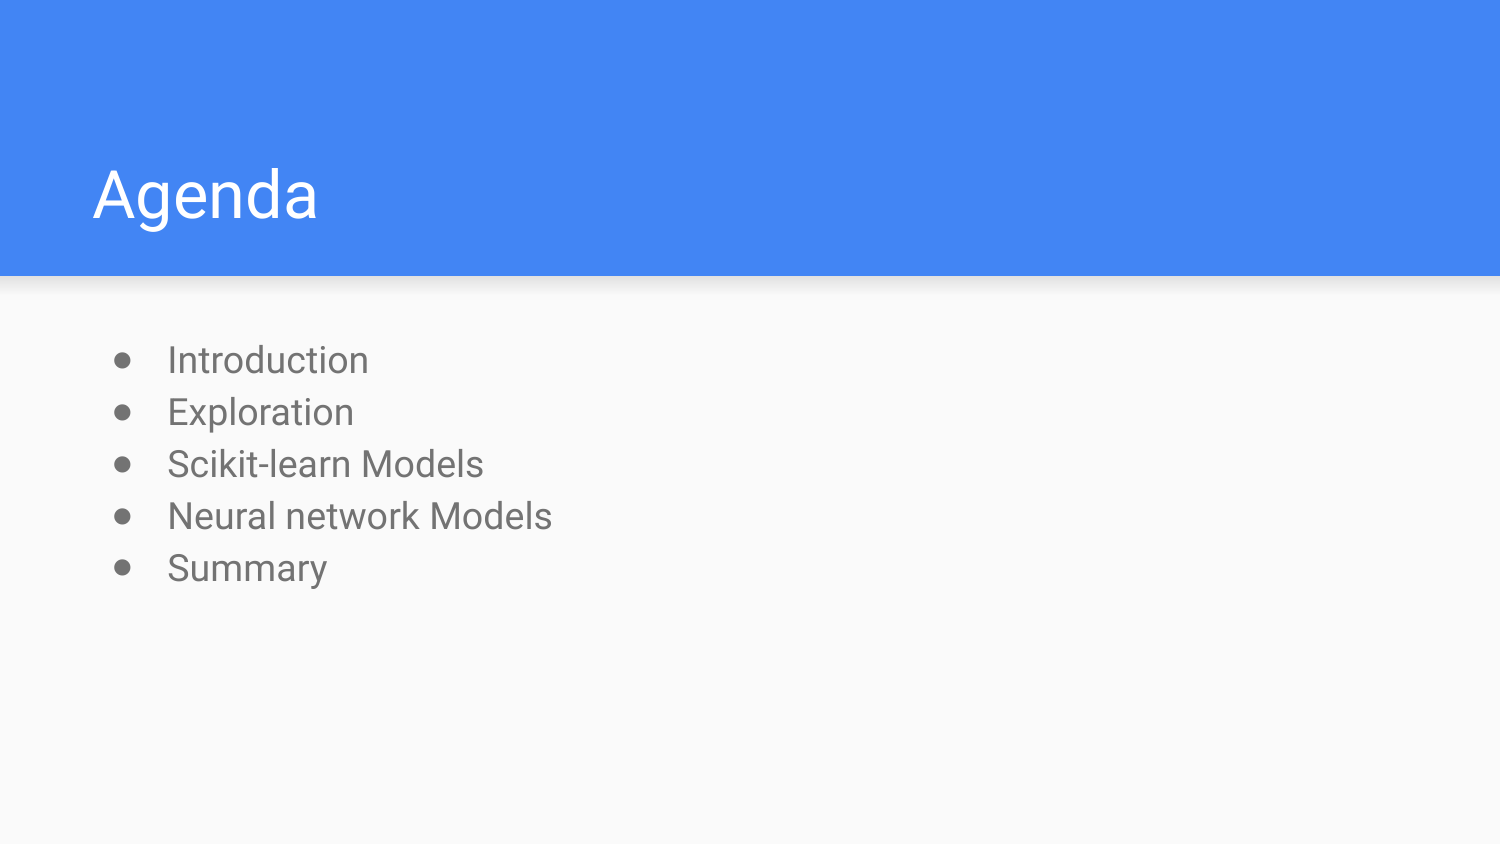

# Agenda
Introduction
Exploration
Scikit-learn Models
Neural network Models
Summary